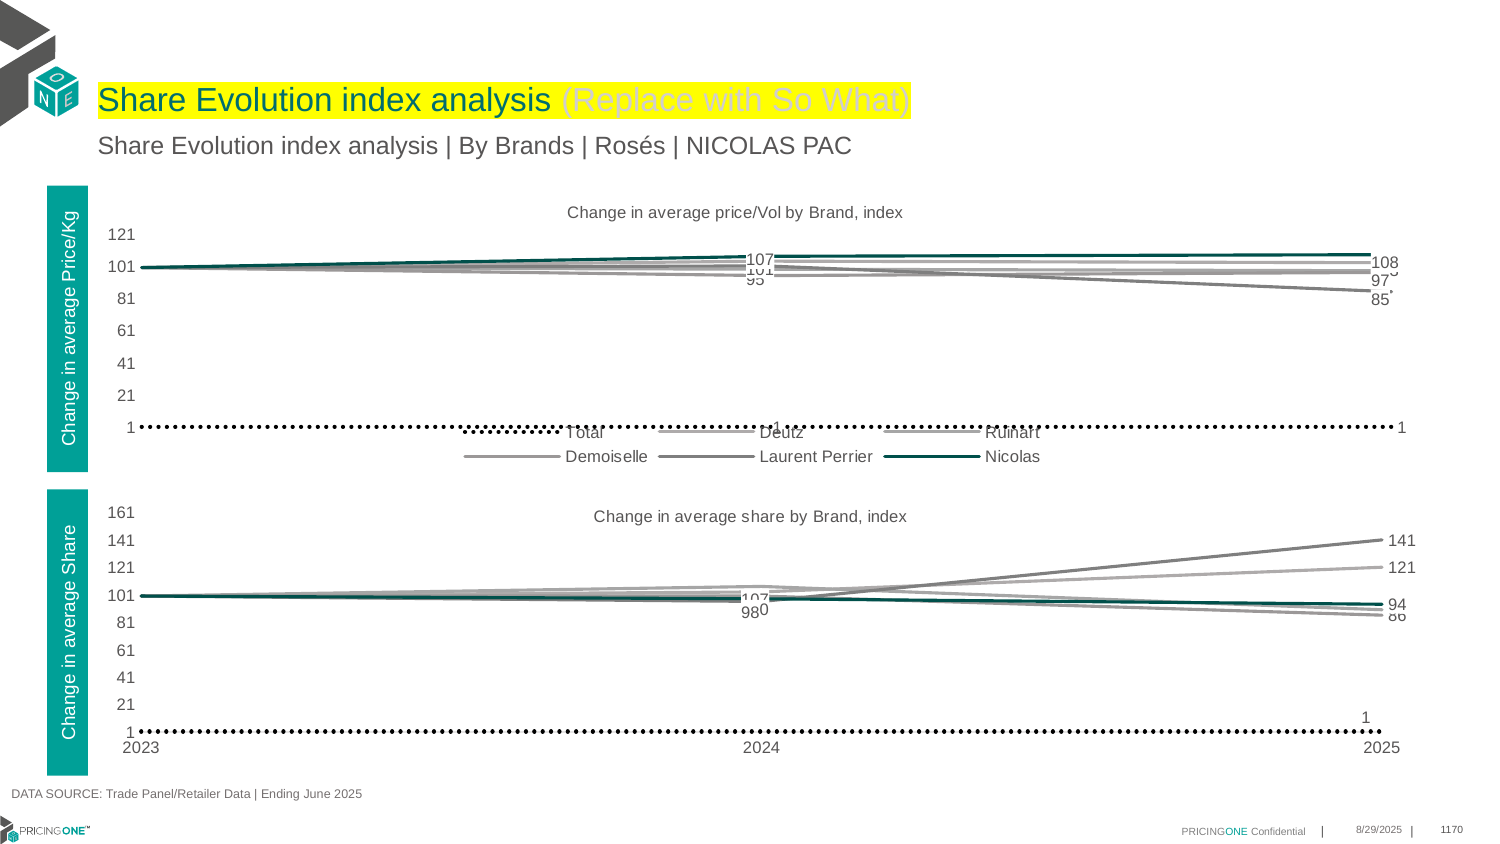

# Share Evolution index analysis (Replace with So What)
Share Evolution index analysis | By Brands | Rosés | NICOLAS PAC

### Chart: Change in average price/Vol by Brand, index

| Category | Total | Deutz | Ruinart | Demoiselle | Laurent Perrier | Nicolas |
|---|---|---|---|---|---|---|
| 2023 | 1.0 | 100.0 | 100.0 | 100.0 | 100.0 | 100.0 |
| 2024 | 1.034479558849417 | 104.0 | 99.0 | 95.0 | 101.0 | 107.0 |
| 2025 | 1.0295151137196359 | 103.0 | 98.0 | 97.0 | 85.0 | 108.0 |
Change in average Price/Kg

### Chart: Change in average share by Brand, index

| Category | Total | Deutz | Ruinart | Demoiselle | Laurent Perrier | Nicolas |
|---|---|---|---|---|---|---|
| 2023 | 1.0 | 100.0 | 100.0 | 100.0 | 100.0 | 100.0 |
| 2024 | 1.0 | 103.0 | 107.0 | 100.0 | 96.0 | 98.0 |
| 2025 | 1.0 | 121.0 | 90.0 | 86.0 | 141.0 | 94.0 |
Change in average Share
DATA SOURCE: Trade Panel/Retailer Data | Ending June 2025

8/29/2025
1170